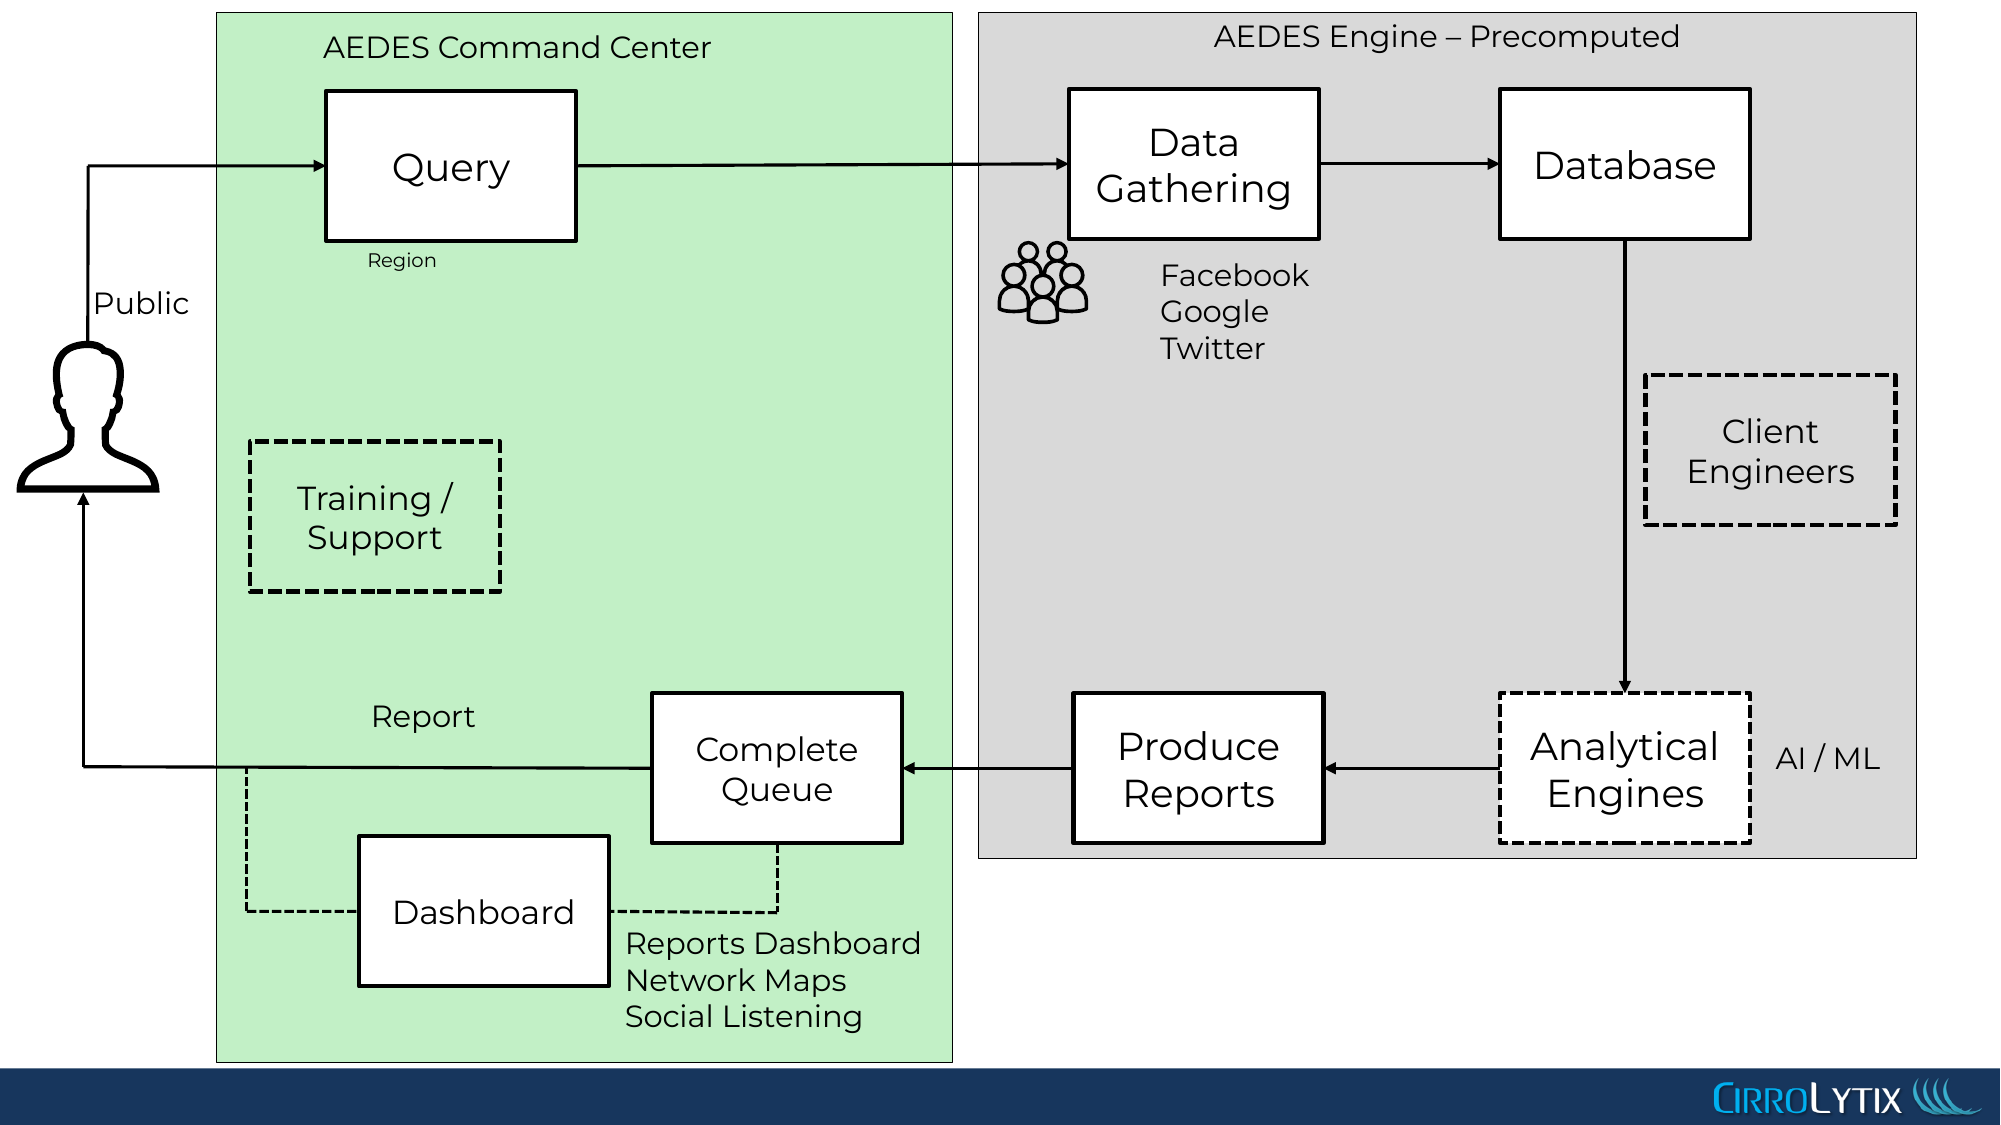

AEDES Engine – Precomputed

AEDES Command Center
Data Gathering
Database
Query
Region

Facebook
Google
Twitter
Public

Client Engineers
Training / Support
Report
Complete
Queue
Produce Reports
Analytical Engines
AI / ML
Dashboard
Reports Dashboard
Network Maps
Social Listening